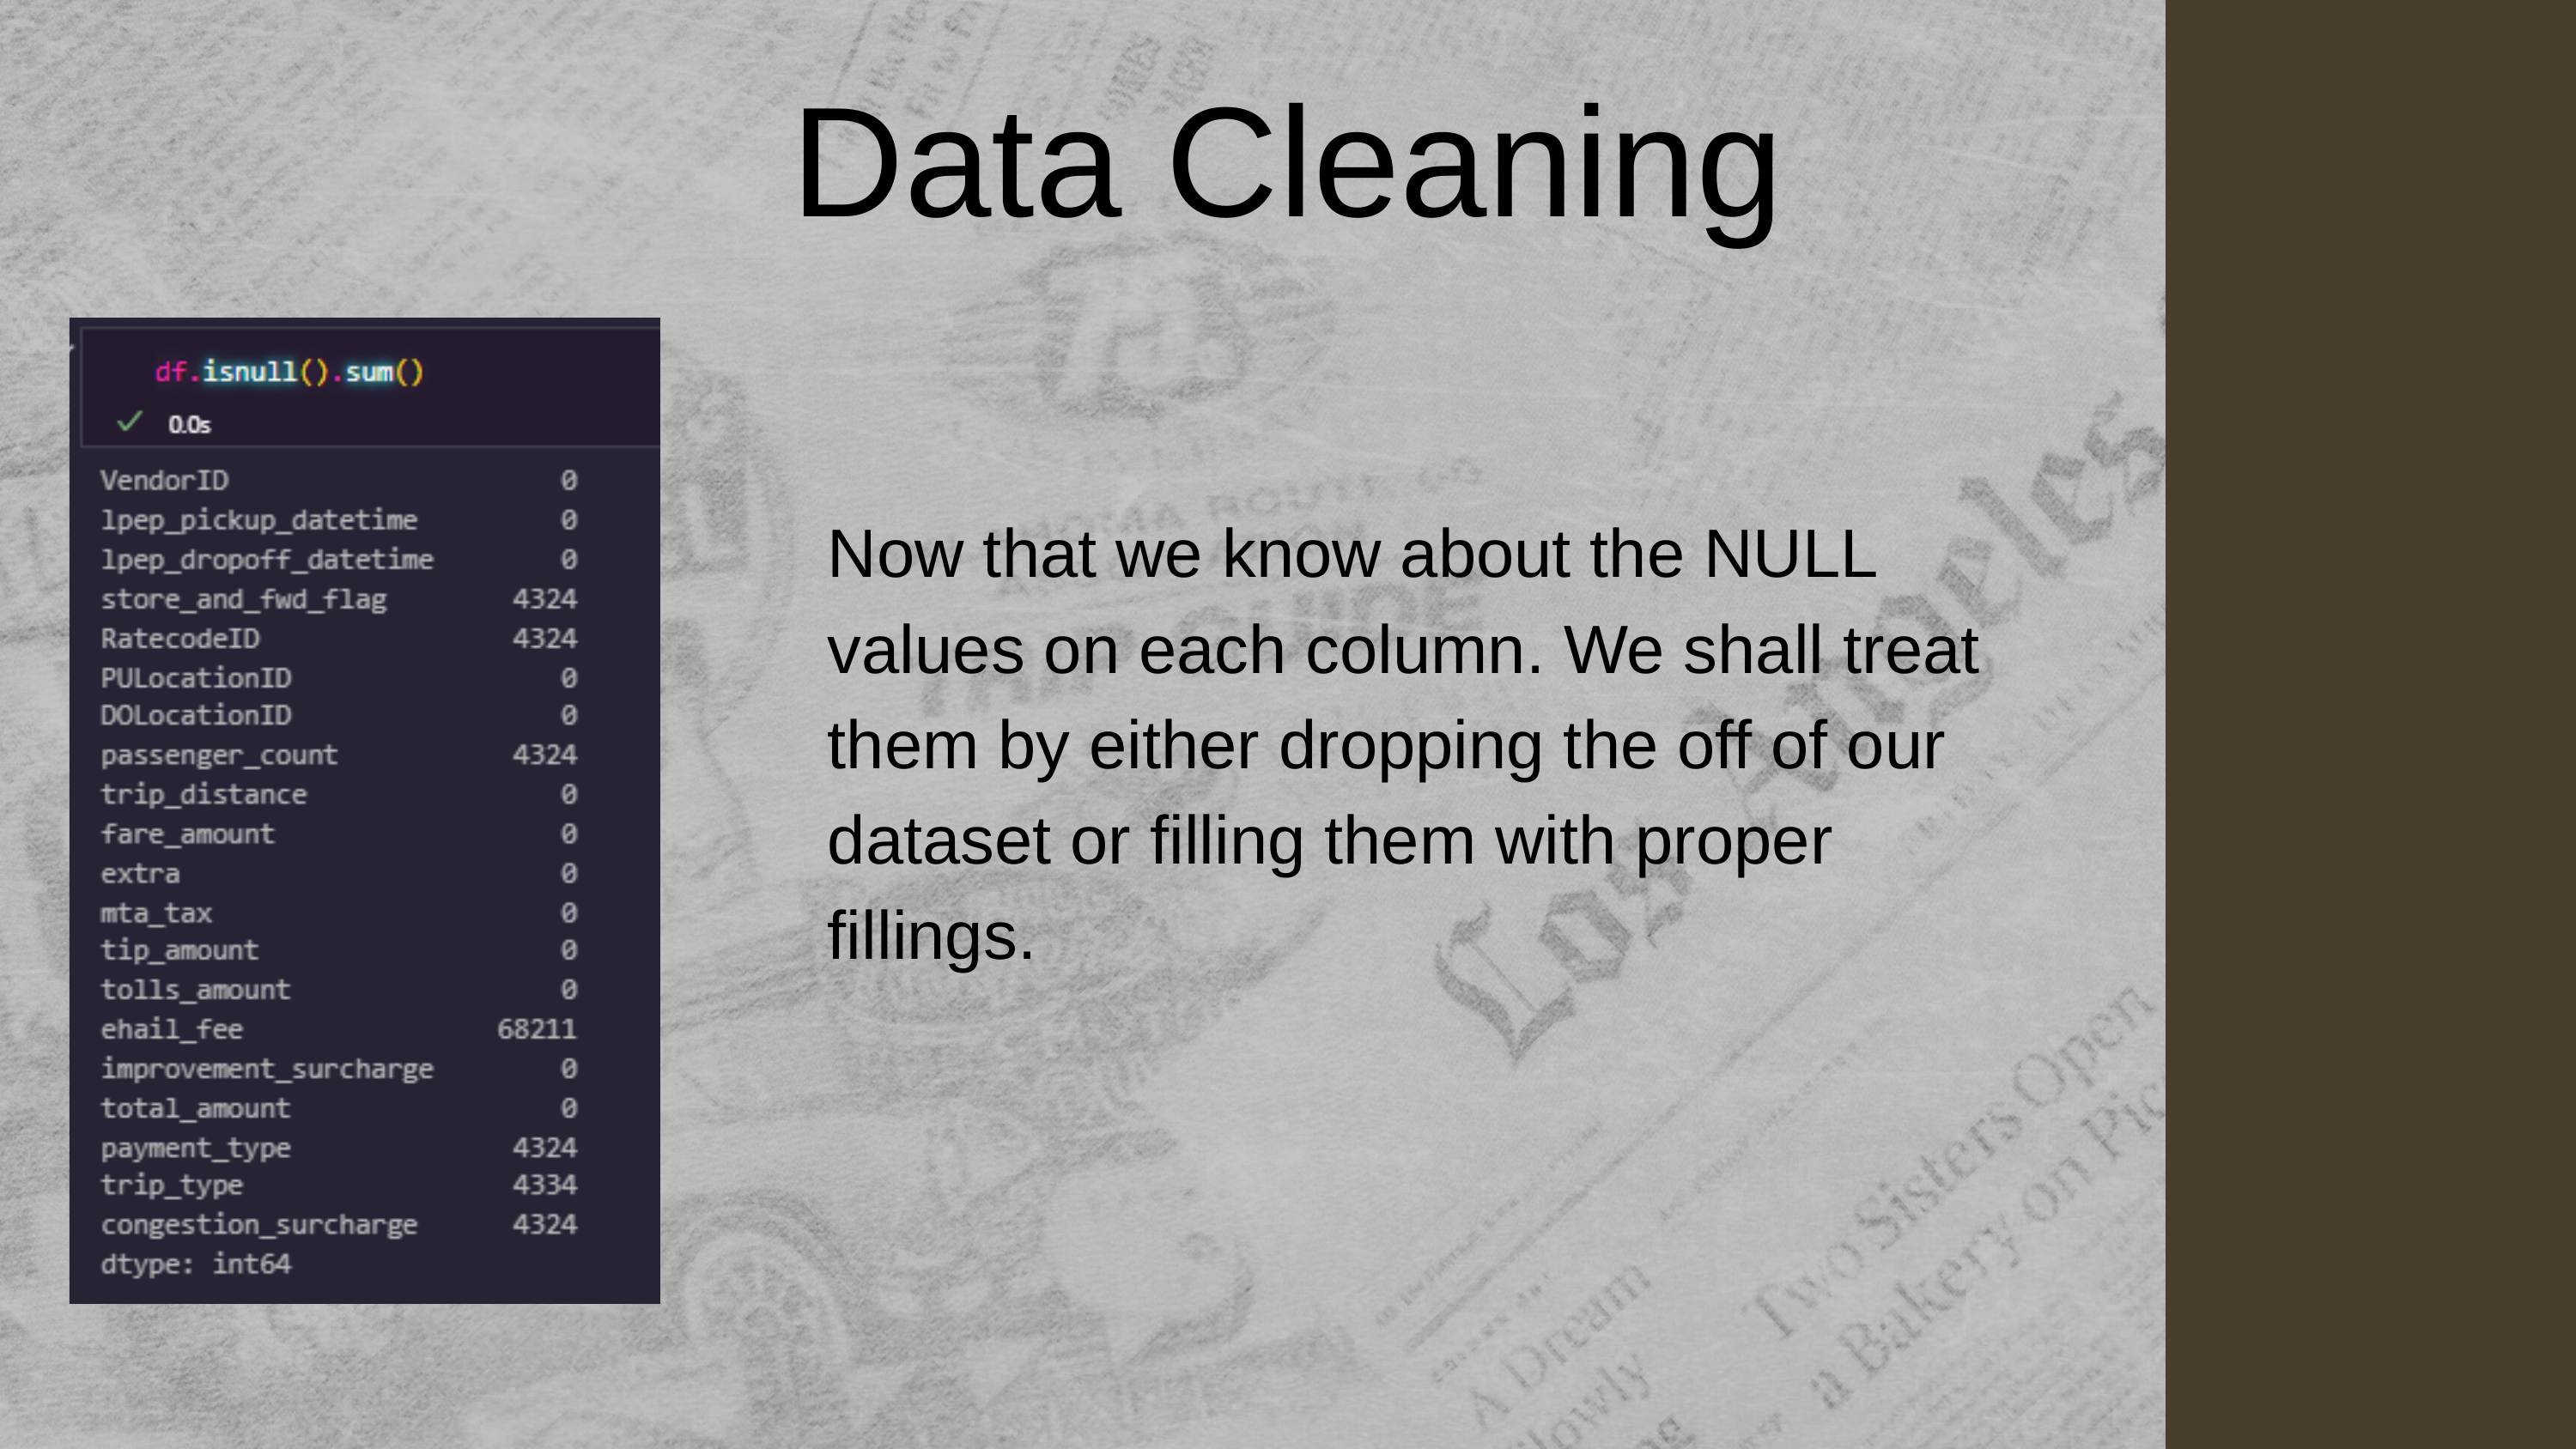

Data Cleaning

Now that we know about the NULL values on each column. We shall treat them by either dropping the off of our dataset or filling them with proper fillings.